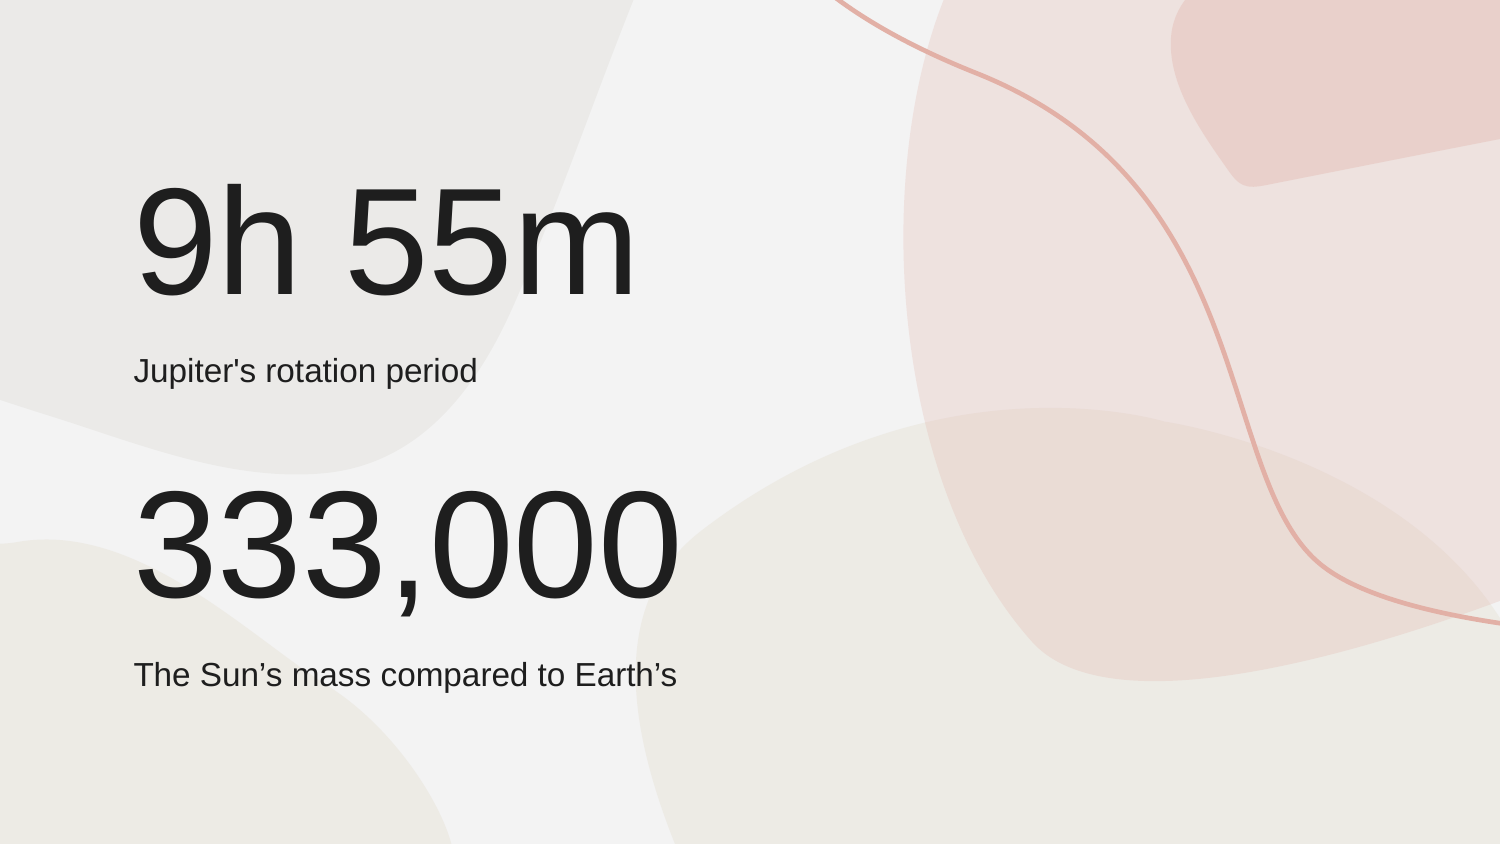

# 9h 55m
Jupiter's rotation period
333,000
The Sun’s mass compared to Earth’s